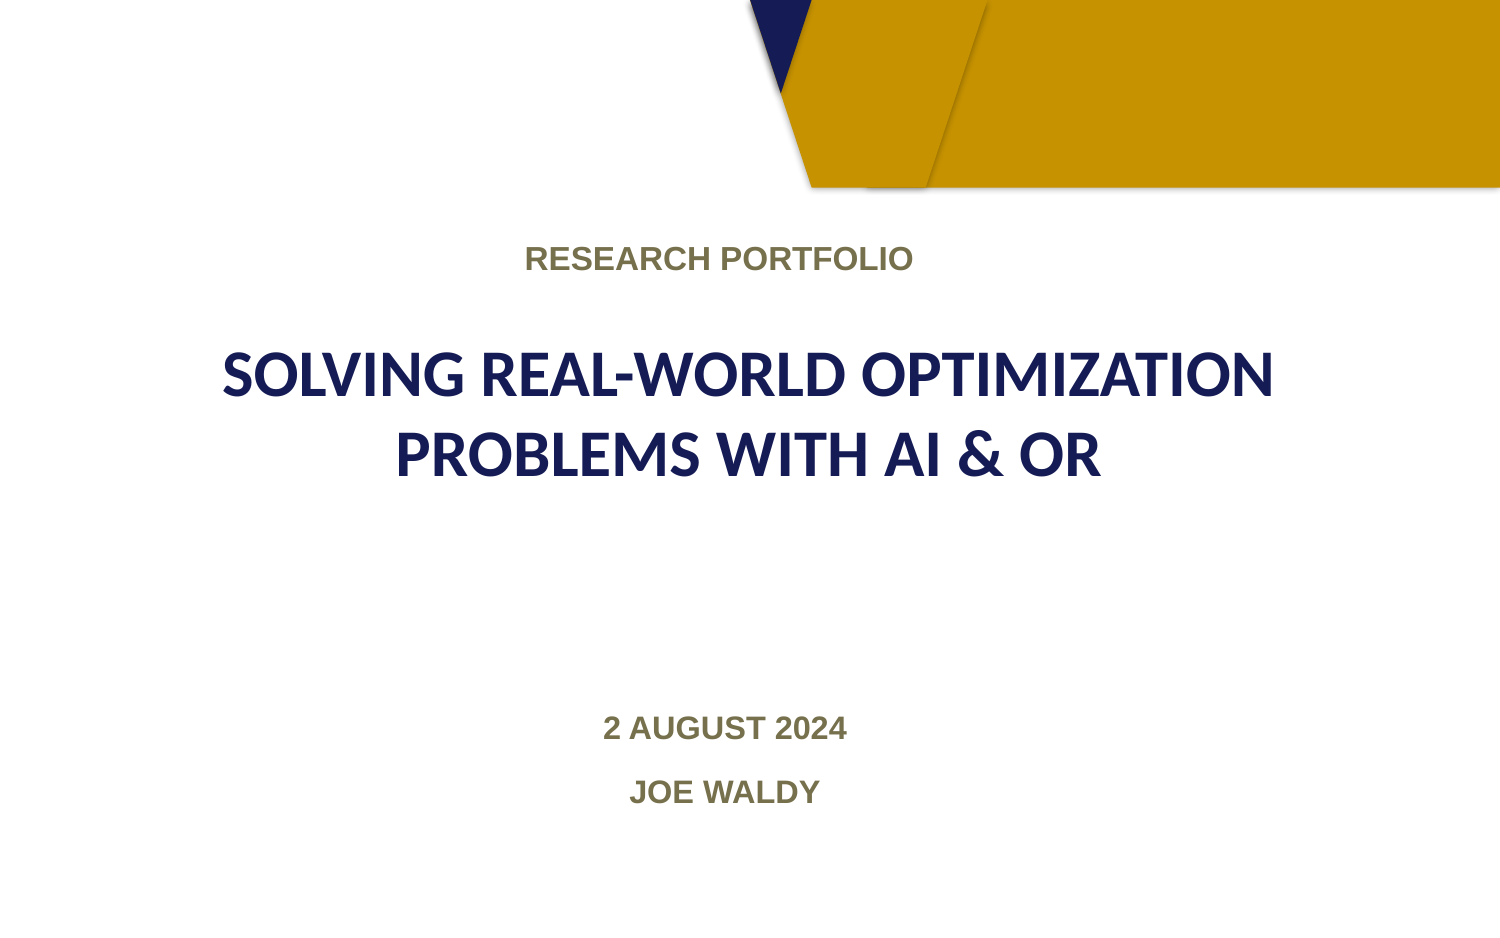

RESEARCH PORTFOLIO
# SOLVING REAL-WORLD OPTIMIZATION PROBLEMS WITH AI & OR
2 AUGUST 2024
JOE WALDY